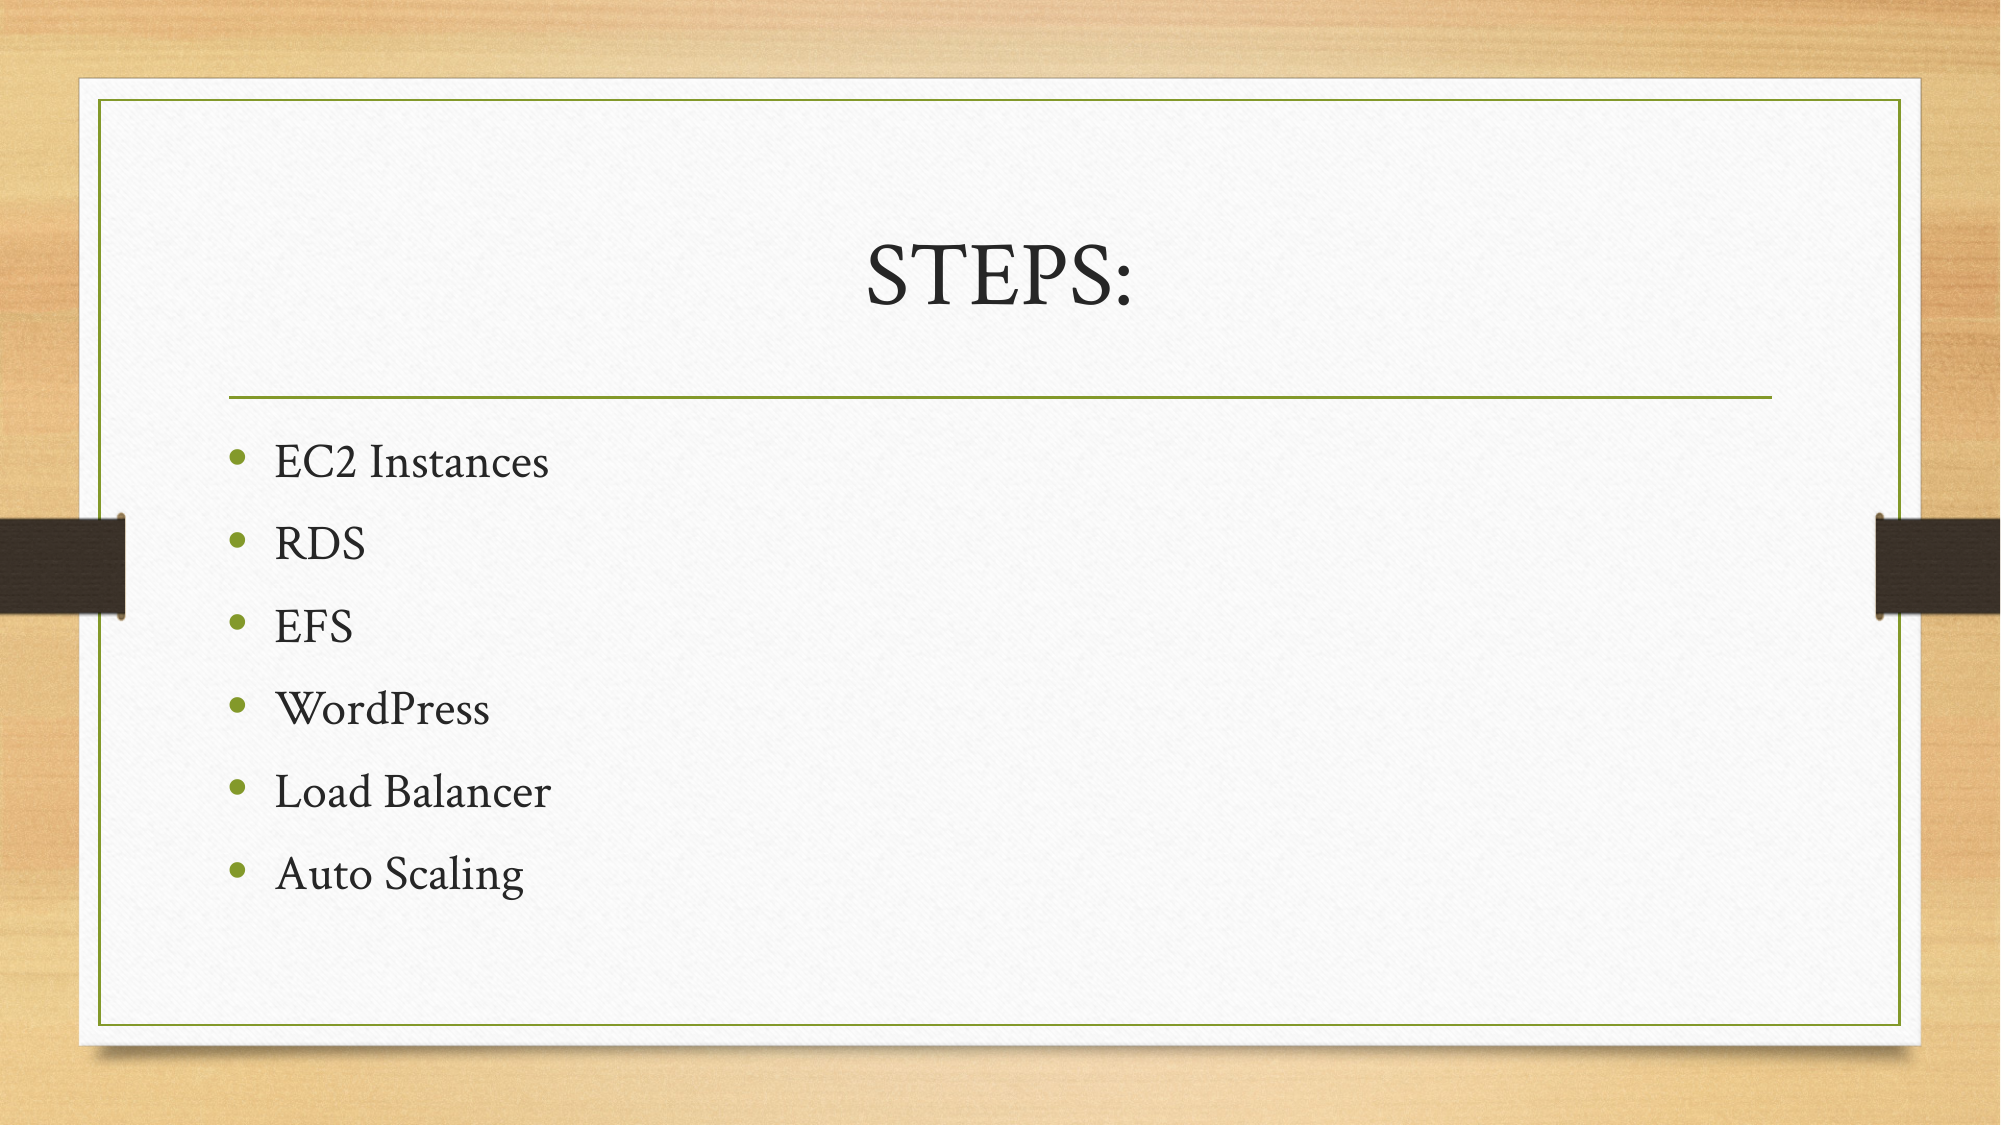

# STEPS:
EC2 Instances
RDS
EFS
WordPress
Load Balancer
Auto Scaling